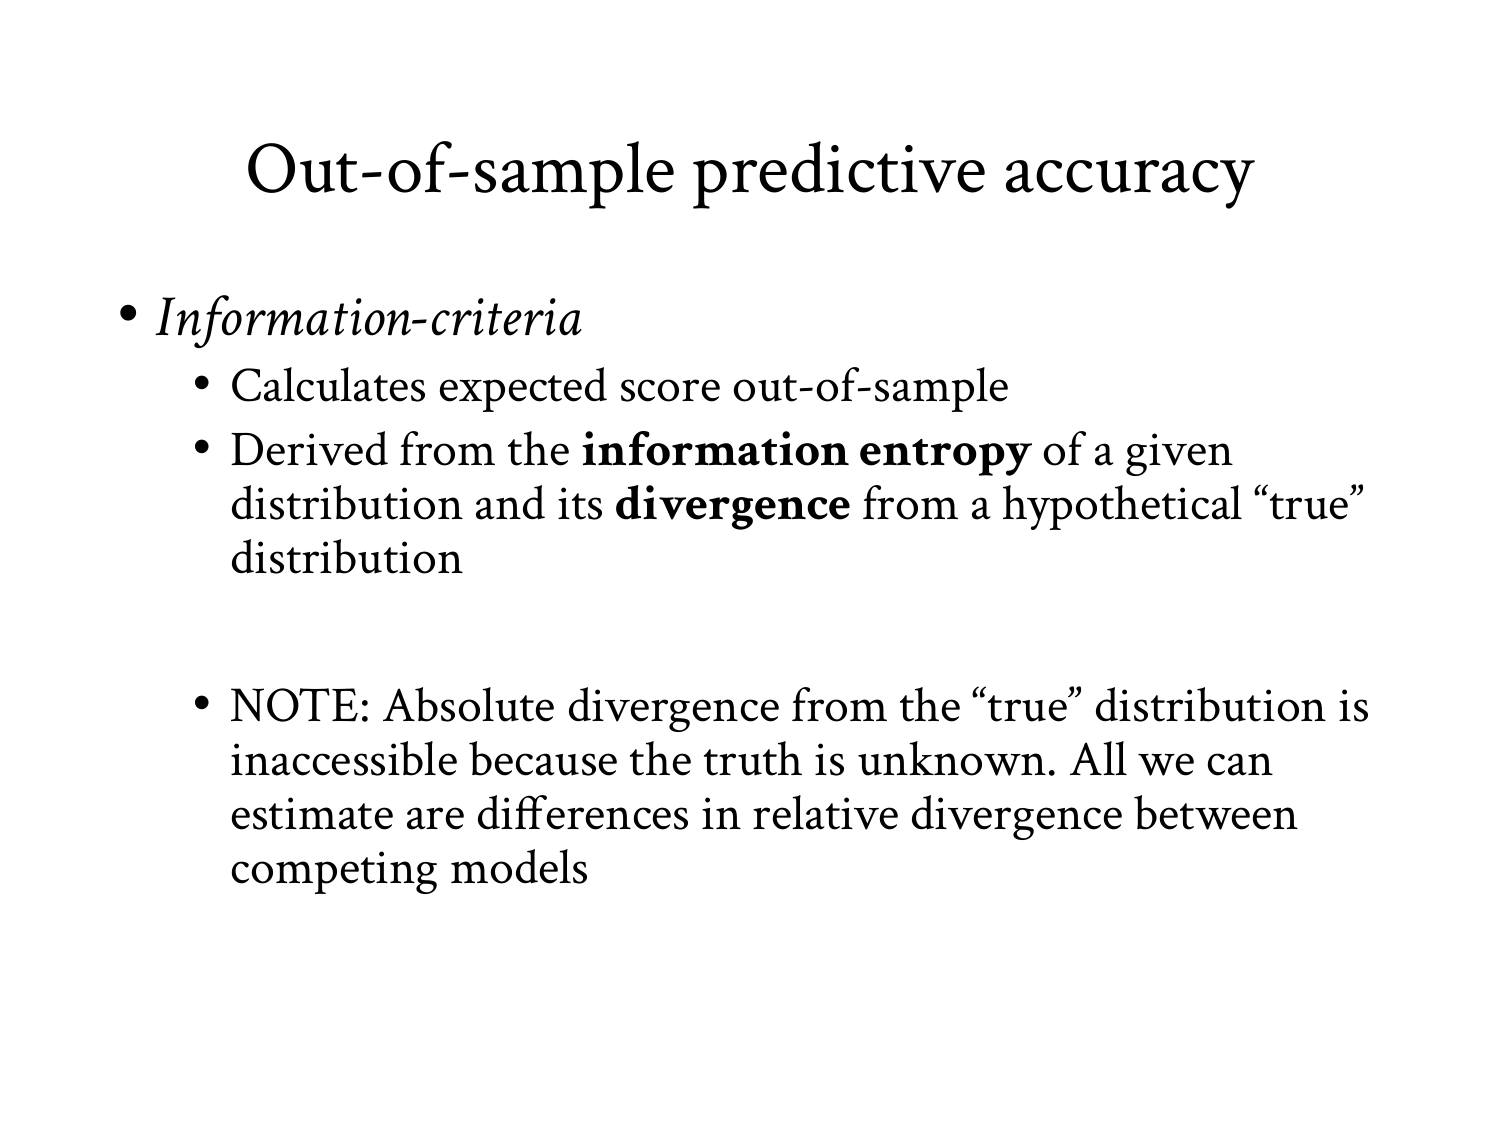

# Out-of-sample predictive accuracy
Information-criteria
Calculates expected score out-of-sample
Derived from the information entropy of a given distribution and its divergence from a hypothetical “true” distribution

NOTE: Absolute divergence from the “true” distribution is inaccessible because the truth is unknown. All we can estimate are differences in relative divergence between competing models